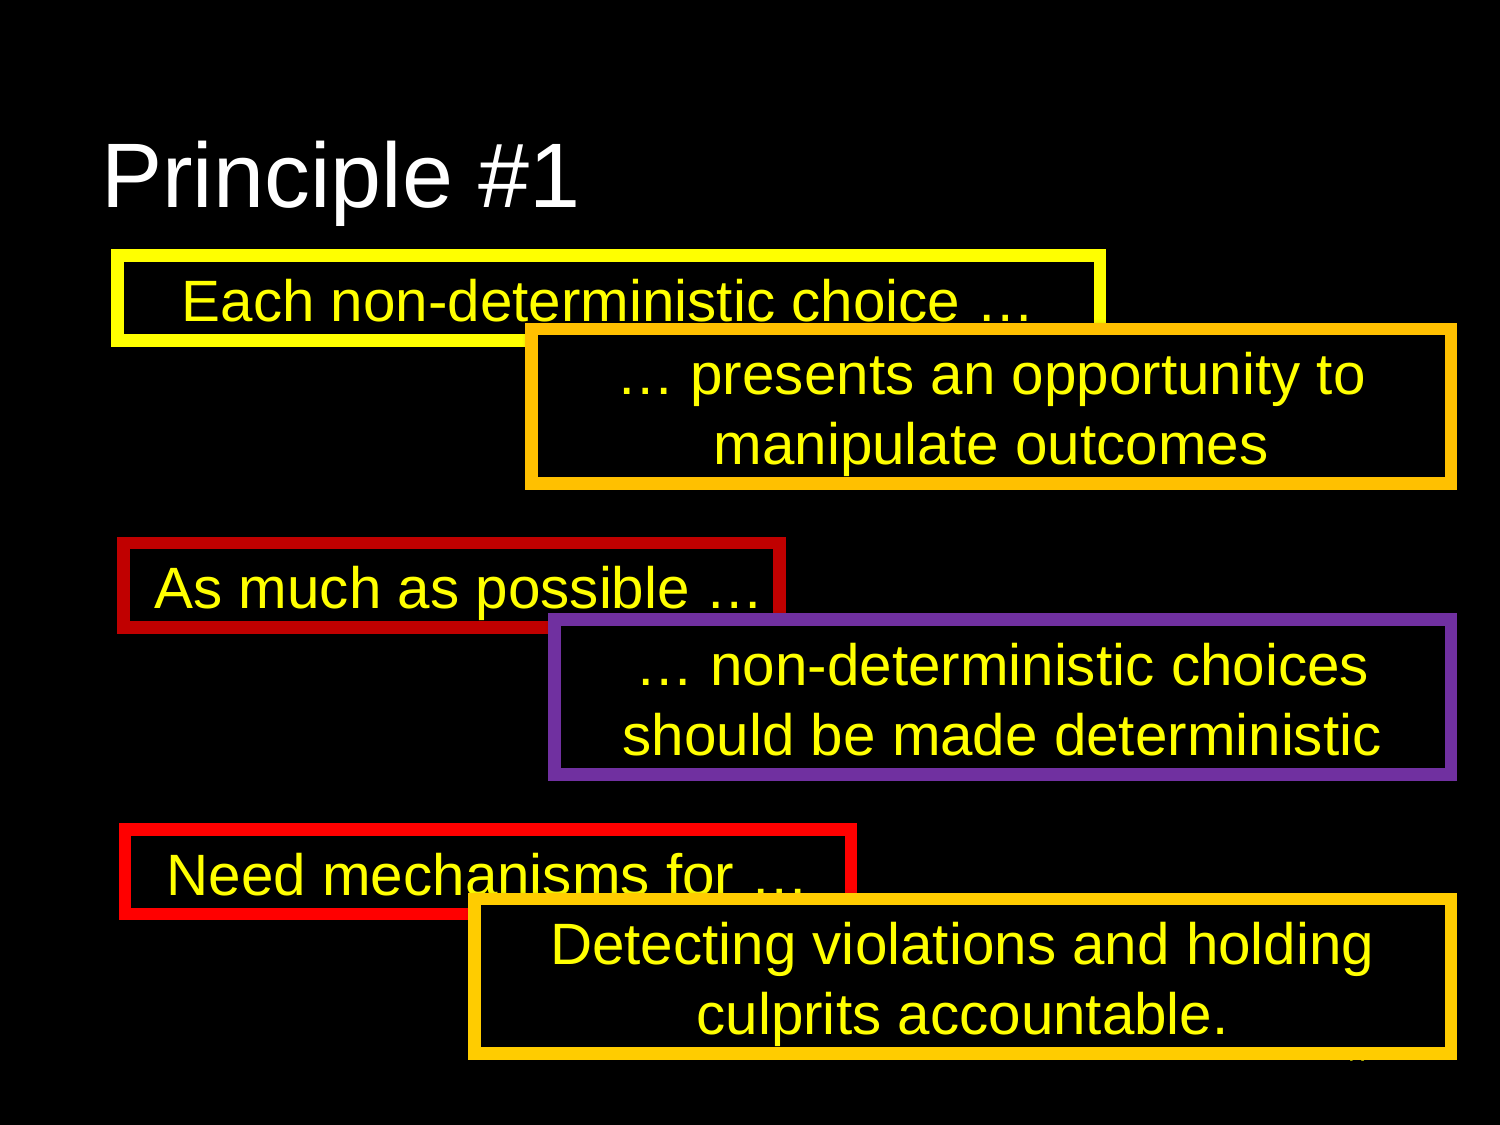

# Principle #1
Each non-deterministic choice …
… presents an opportunity to manipulate outcomes
 As much as possible …
… non-deterministic choices should be made deterministic
Need mechanisms for …
Detecting violations and holding culprits accountable.
47